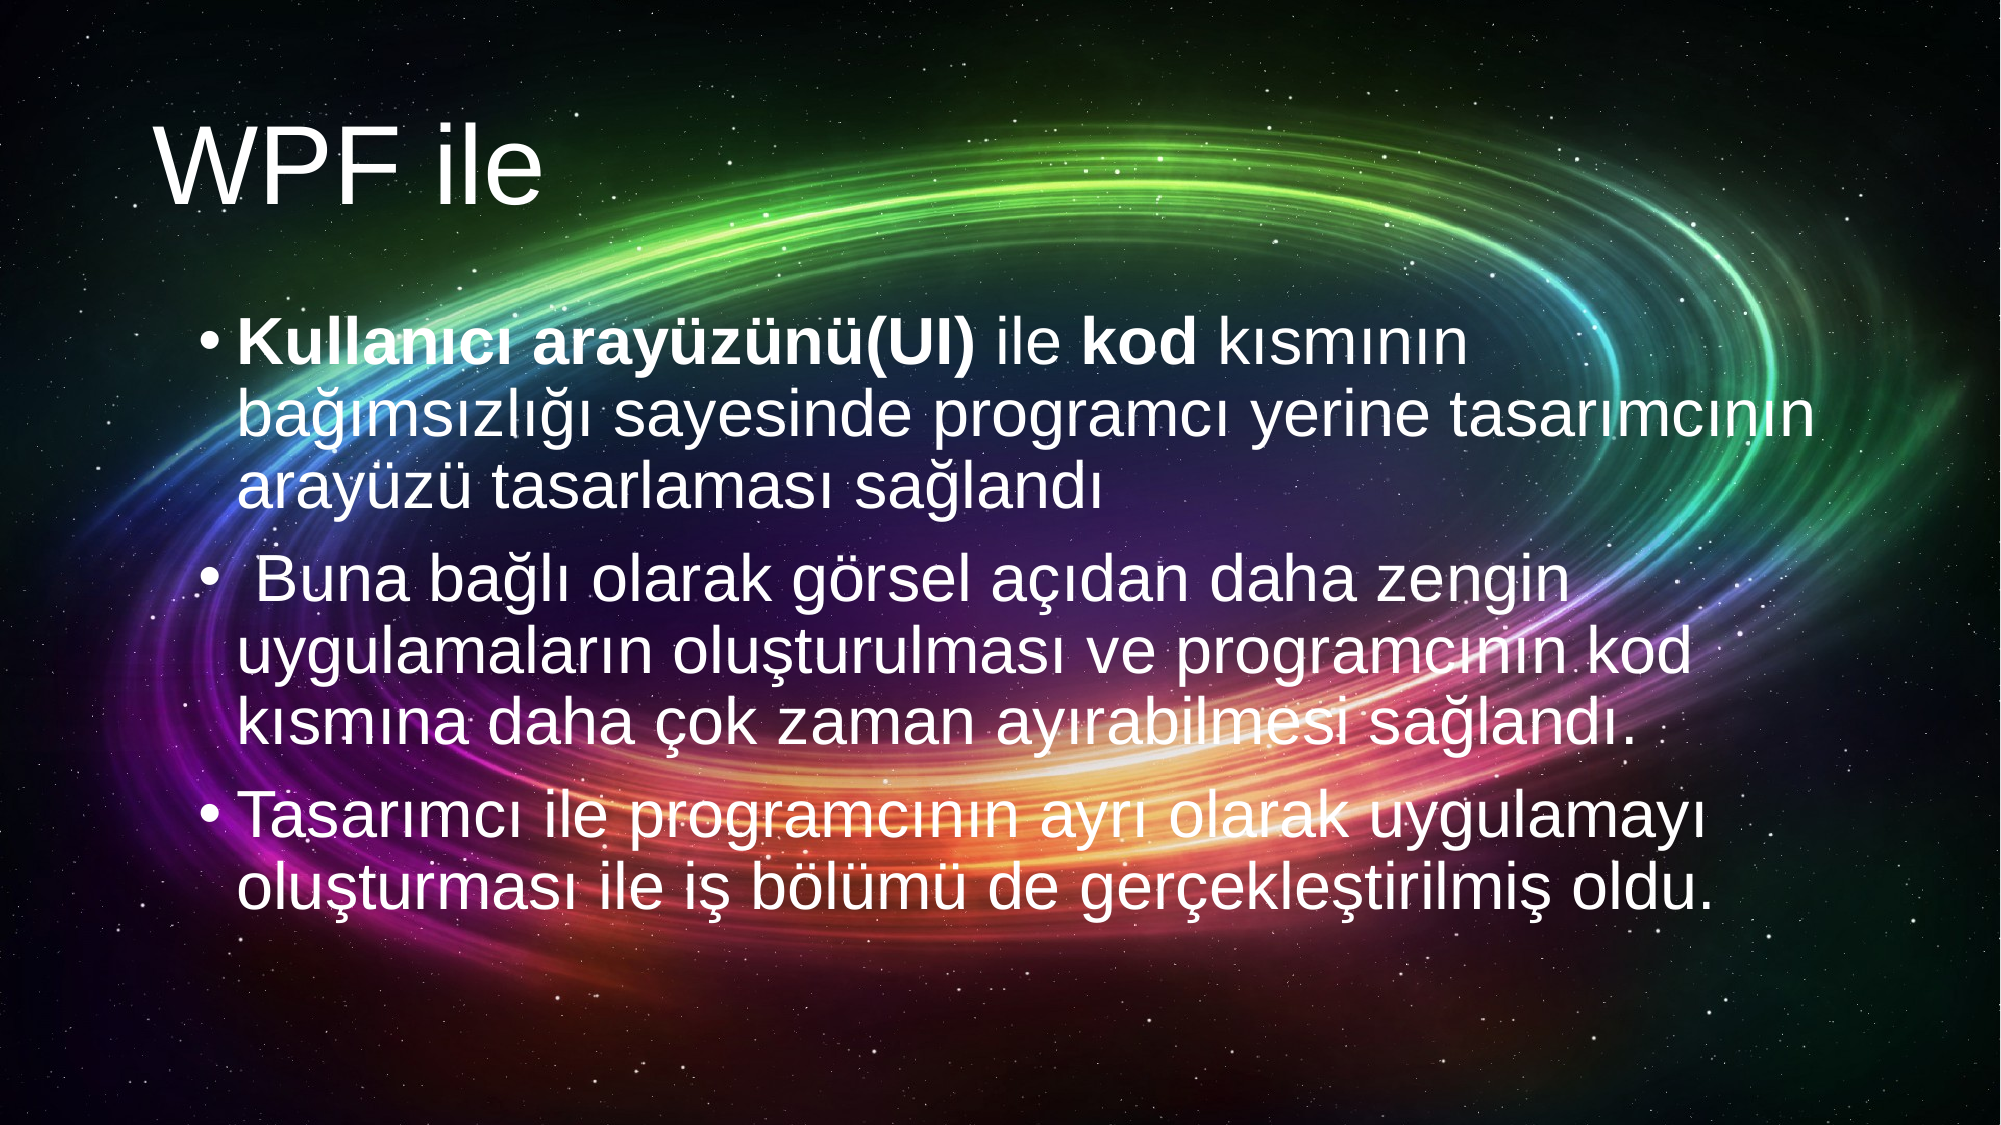

# WPF ile
Kullanıcı arayüzünü(UI) ile kod kısmının bağımsızlığı sayesinde programcı yerine tasarımcının arayüzü tasarlaması sağlandı
 Buna bağlı olarak görsel açıdan daha zengin uygulamaların oluşturulması ve programcının kod kısmına daha çok zaman ayırabilmesi sağlandı.
Tasarımcı ile programcının ayrı olarak uygulamayı oluşturması ile iş bölümü de gerçekleştirilmiş oldu.